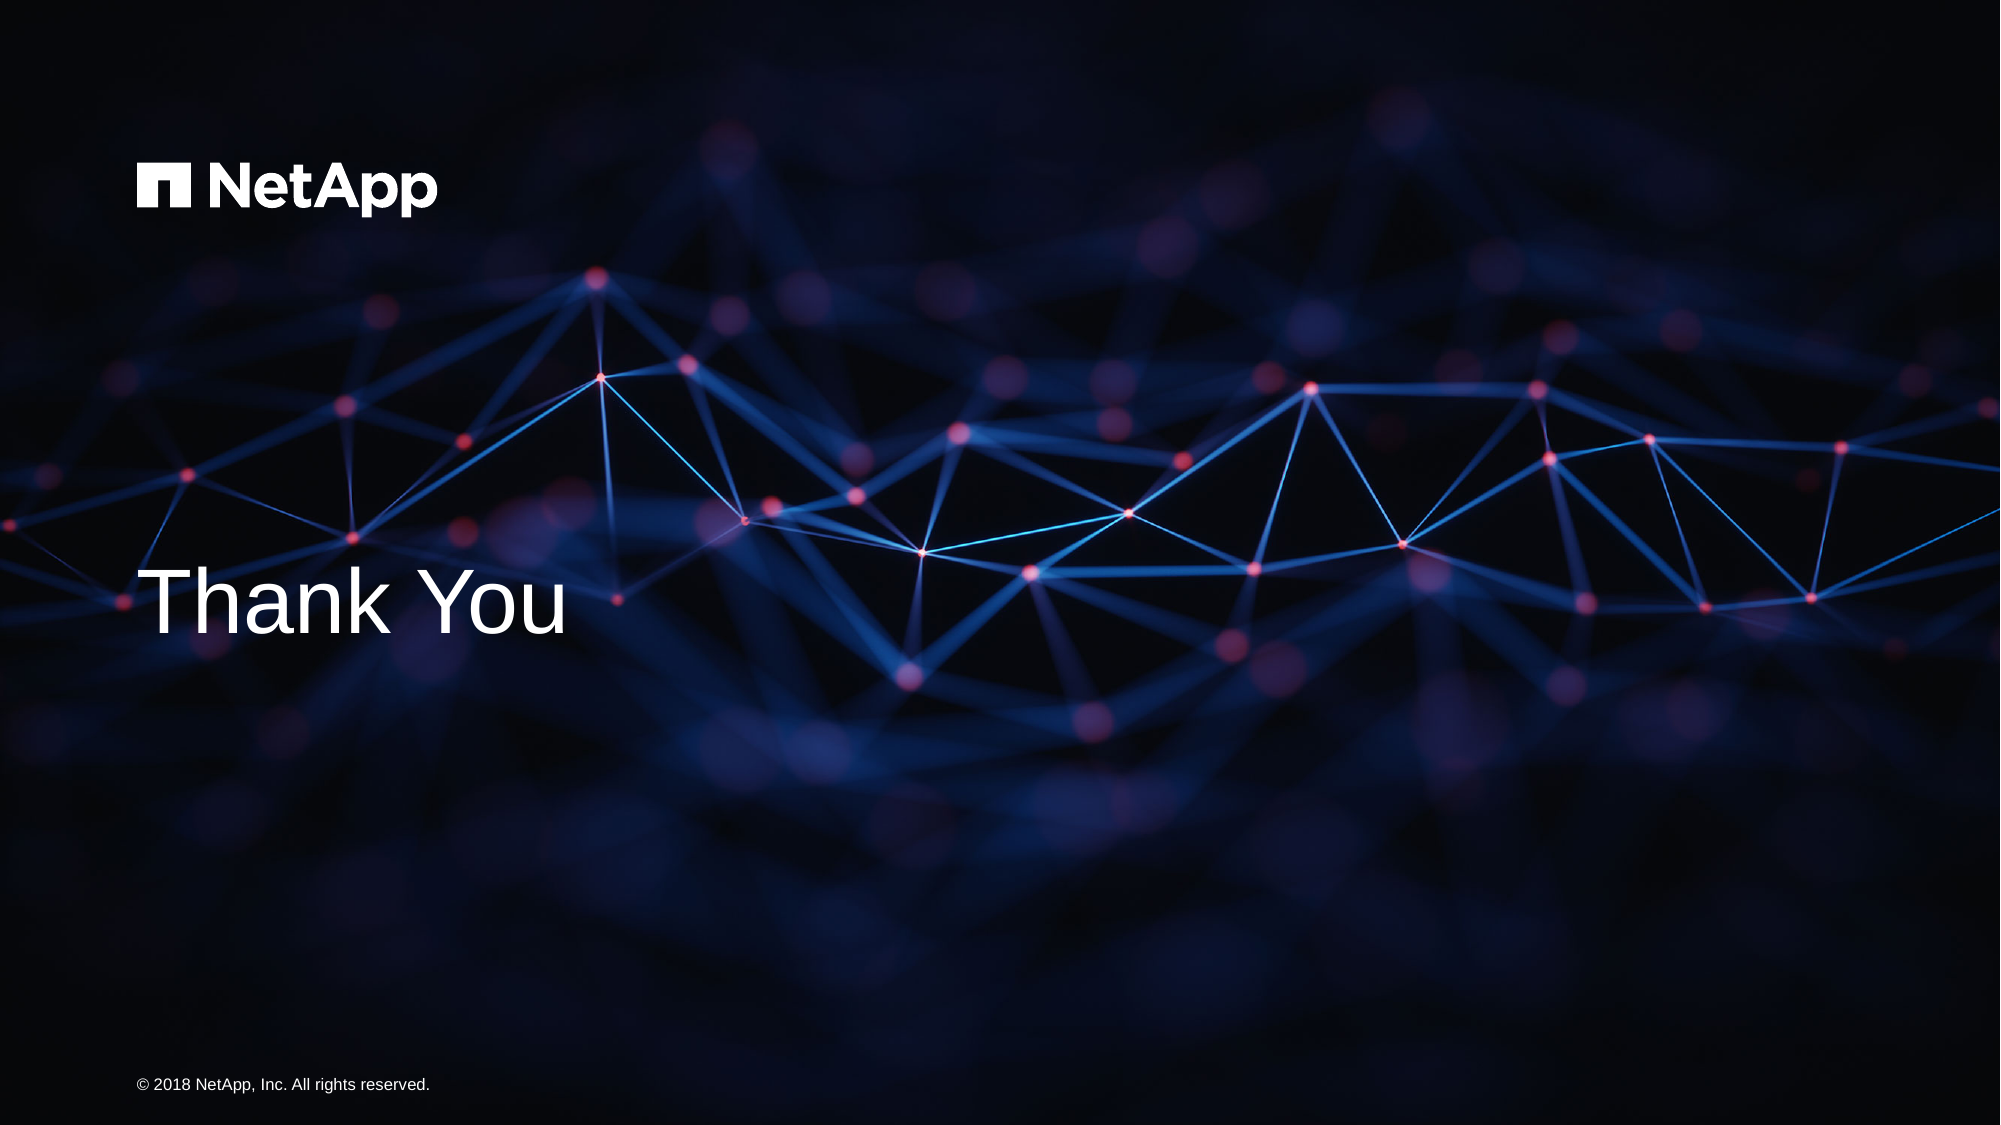

Thank You
© 2018 NetApp, Inc. All rights reserved.